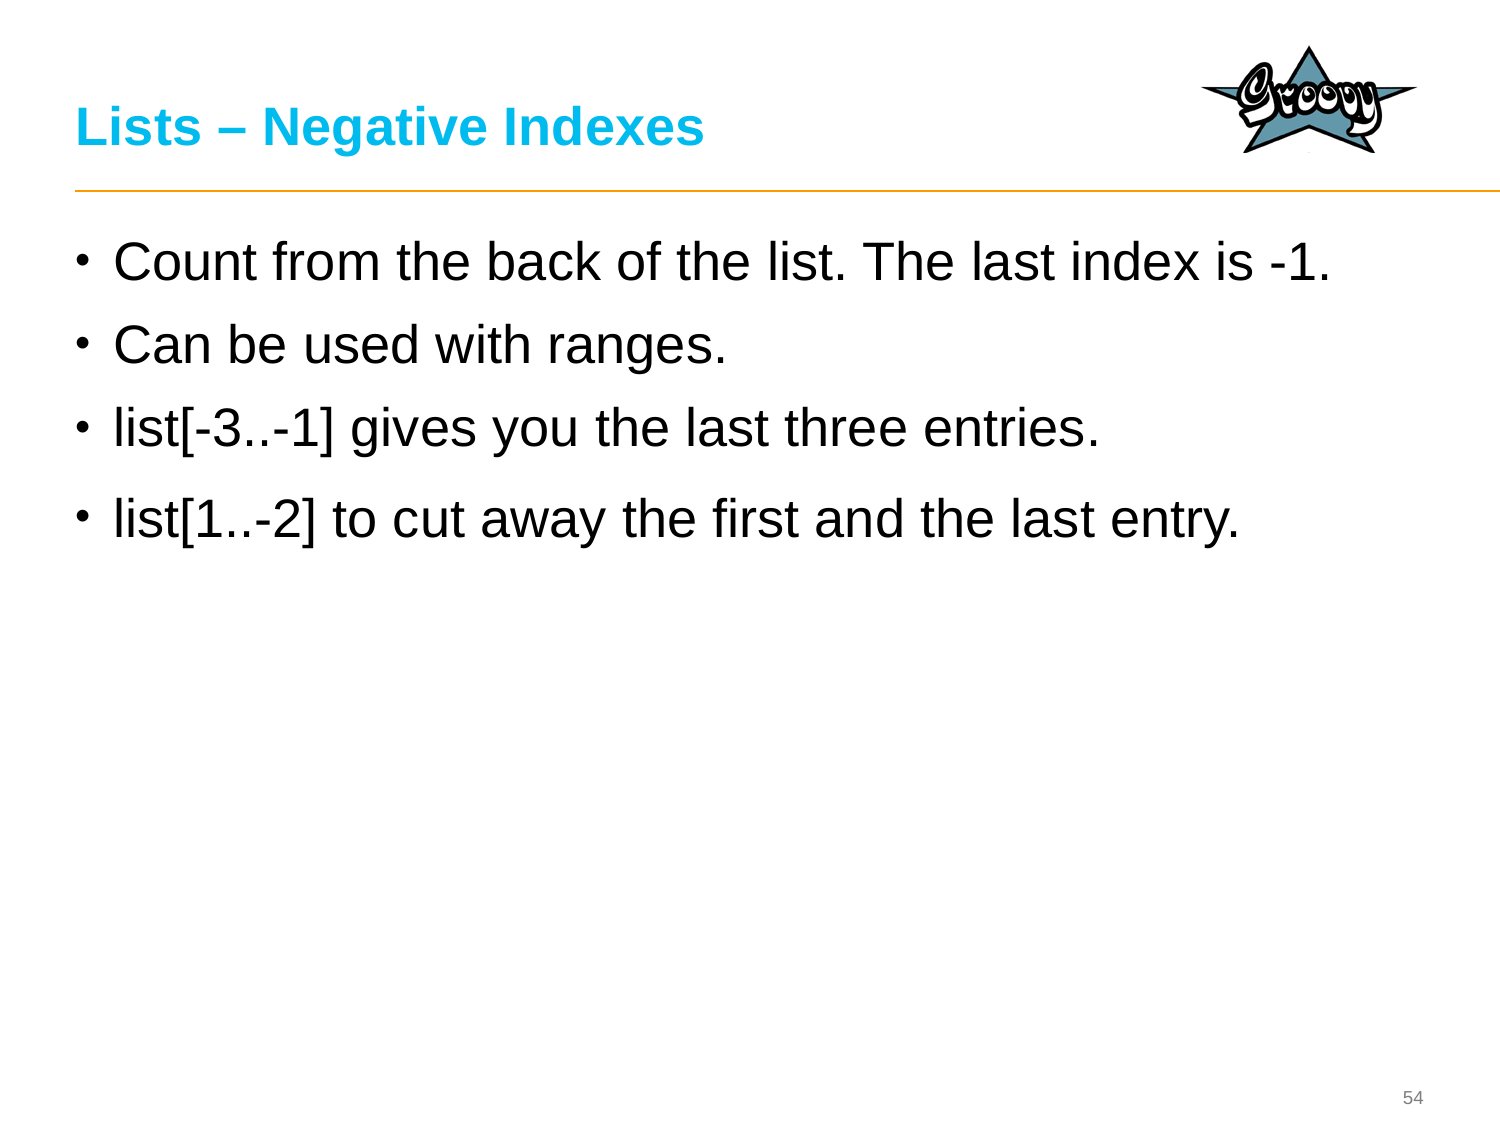

# Lists – Negative Indexes
Count from the back of the list. The last index is -1.
Can be used with ranges.
list[-3..-1] gives you the last three entries.
list[1..-2] to cut away the first and the last entry.